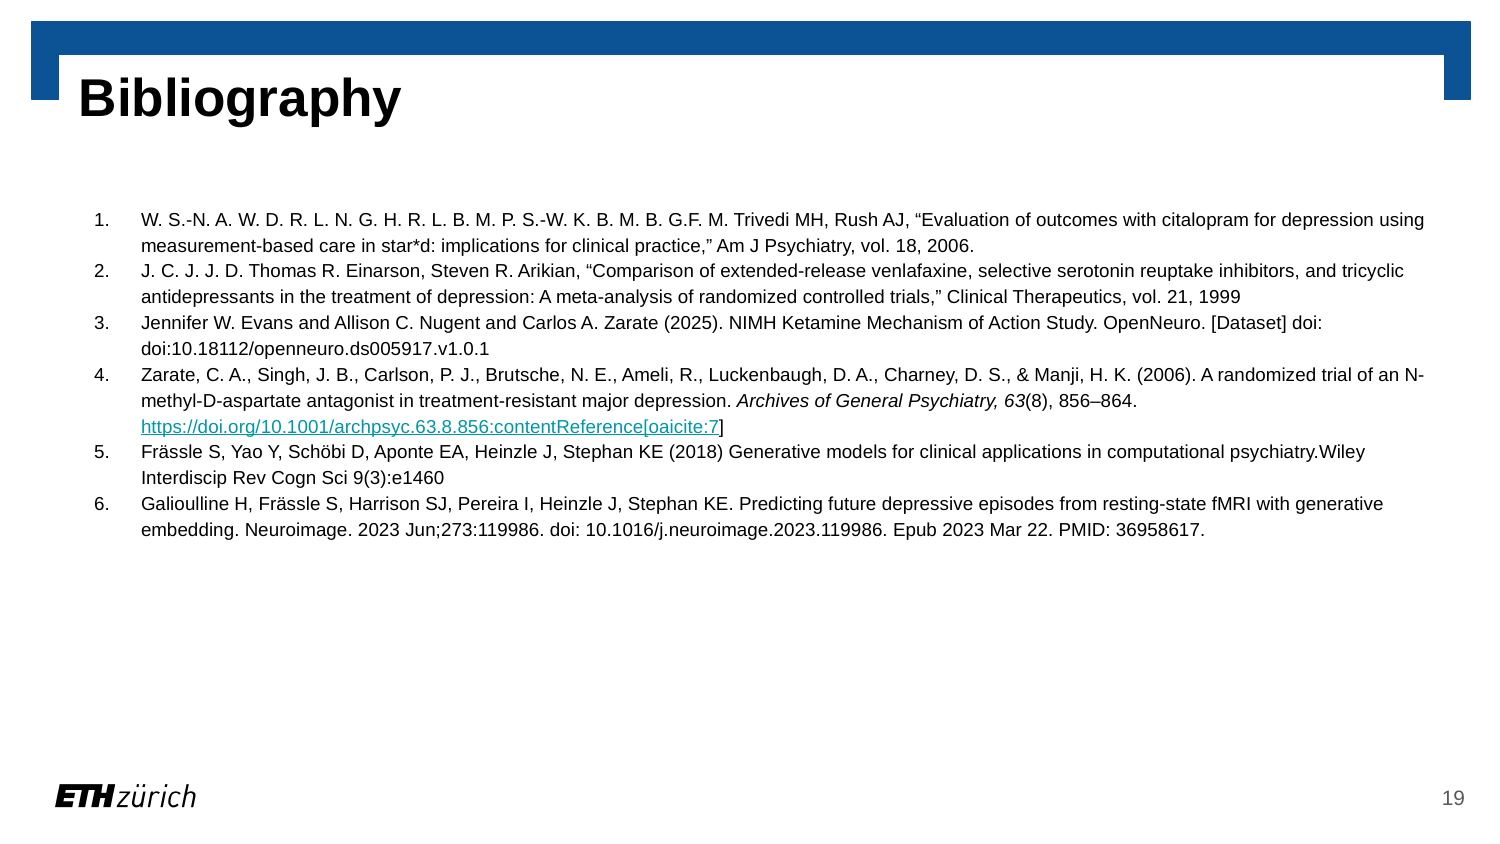

# Bibliography
W. S.-N. A. W. D. R. L. N. G. H. R. L. B. M. P. S.-W. K. B. M. B. G.F. M. Trivedi MH, Rush AJ, “Evaluation of outcomes with citalopram for depression using measurement-based care in star*d: implications for clinical practice,” Am J Psychiatry, vol. 18, 2006.
J. C. J. J. D. Thomas R. Einarson, Steven R. Arikian, “Comparison of extended-release venlafaxine, selective serotonin reuptake inhibitors, and tricyclic antidepressants in the treatment of depression: A meta-analysis of randomized controlled trials,” Clinical Therapeutics, vol. 21, 1999
Jennifer W. Evans and Allison C. Nugent and Carlos A. Zarate (2025). NIMH Ketamine Mechanism of Action Study. OpenNeuro. [Dataset] doi: doi:10.18112/openneuro.ds005917.v1.0.1
Zarate, C. A., Singh, J. B., Carlson, P. J., Brutsche, N. E., Ameli, R., Luckenbaugh, D. A., Charney, D. S., & Manji, H. K. (2006). A randomized trial of an N-methyl-D-aspartate antagonist in treatment-resistant major depression. Archives of General Psychiatry, 63(8), 856–864. https://doi.org/10.1001/archpsyc.63.8.856:contentReference[oaicite:7]
Frässle S, Yao Y, Schöbi D, Aponte EA, Heinzle J, Stephan KE (2018) Generative models for clinical applications in computational psychiatry.Wiley Interdiscip Rev Cogn Sci 9(3):e1460
Galioulline H, Frässle S, Harrison SJ, Pereira I, Heinzle J, Stephan KE. Predicting future depressive episodes from resting-state fMRI with generative embedding. Neuroimage. 2023 Jun;273:119986. doi: 10.1016/j.neuroimage.2023.119986. Epub 2023 Mar 22. PMID: 36958617.
19